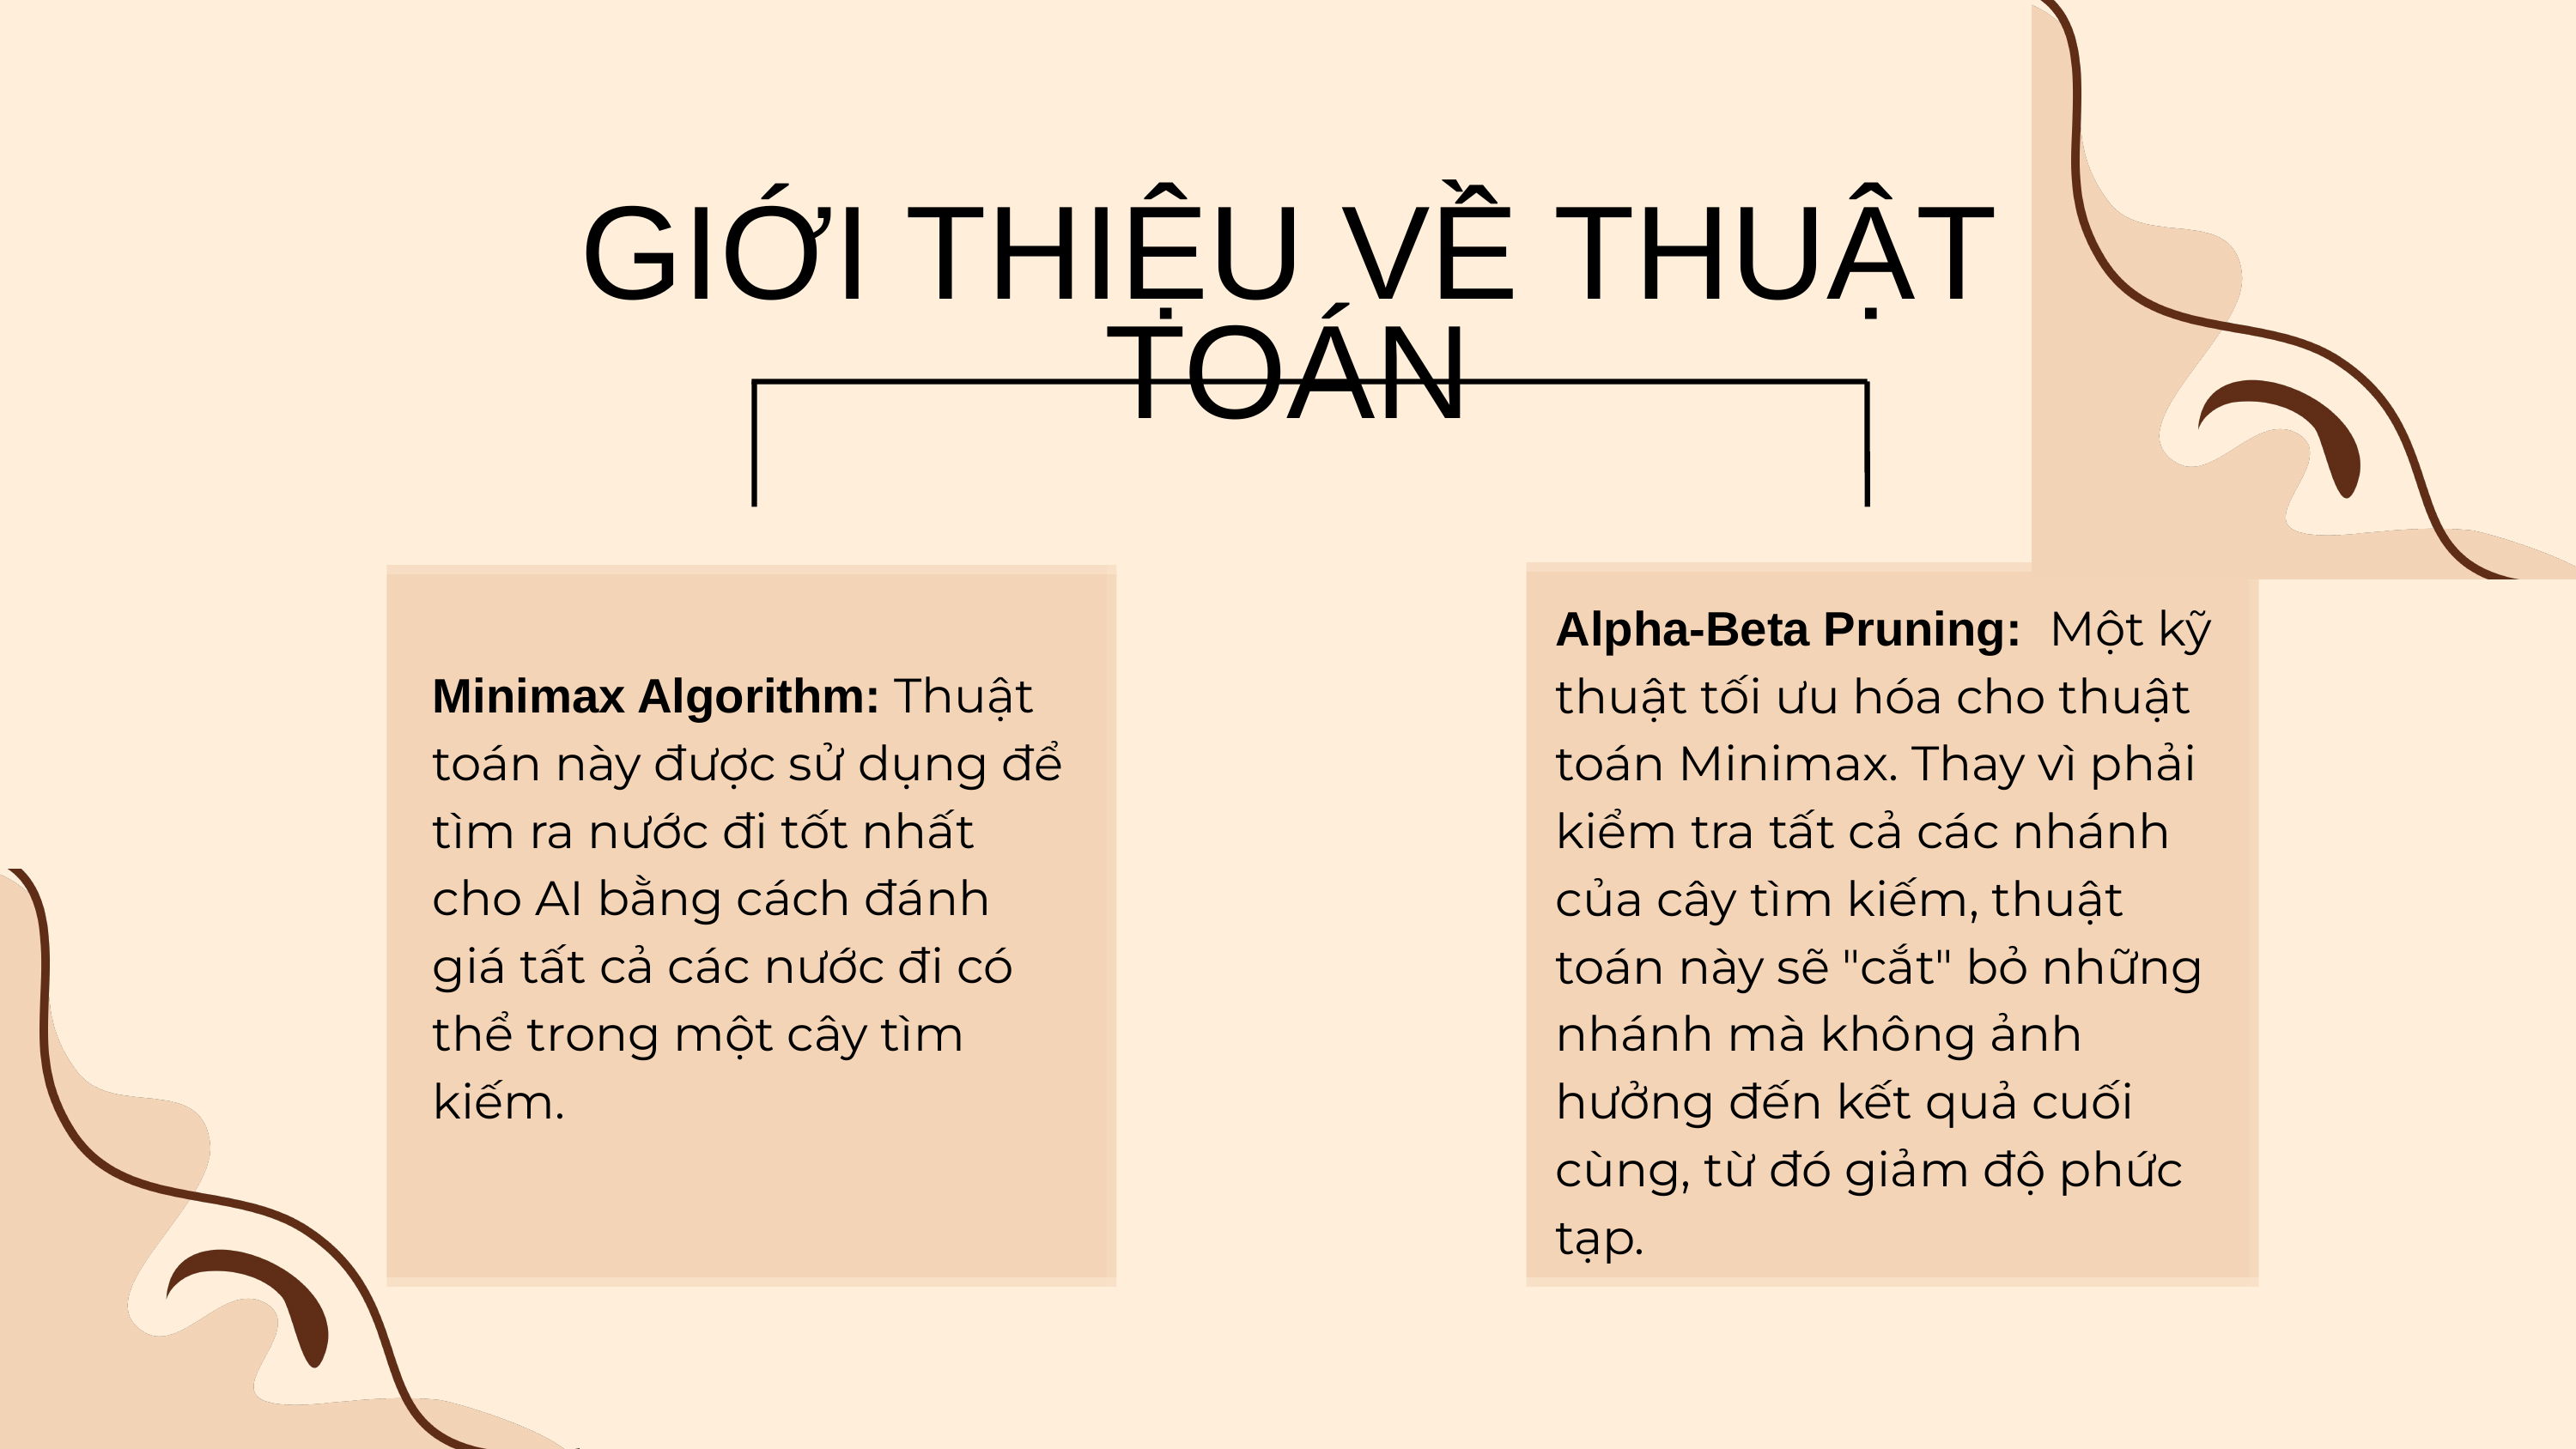

GIỚI THIỆU VỀ THUẬT TOÁN

Alpha-Beta Pruning:  Một kỹ thuật tối ưu hóa cho thuật toán Minimax. Thay vì phải kiểm tra tất cả các nhánh của cây tìm kiếm, thuật toán này sẽ "cắt" bỏ những nhánh mà không ảnh hưởng đến kết quả cuối cùng, từ đó giảm độ phức tạp.
Minimax Algorithm: Thuật toán này được sử dụng để tìm ra nước đi tốt nhất cho AI bằng cách đánh giá tất cả các nước đi có thể trong một cây tìm kiếm.